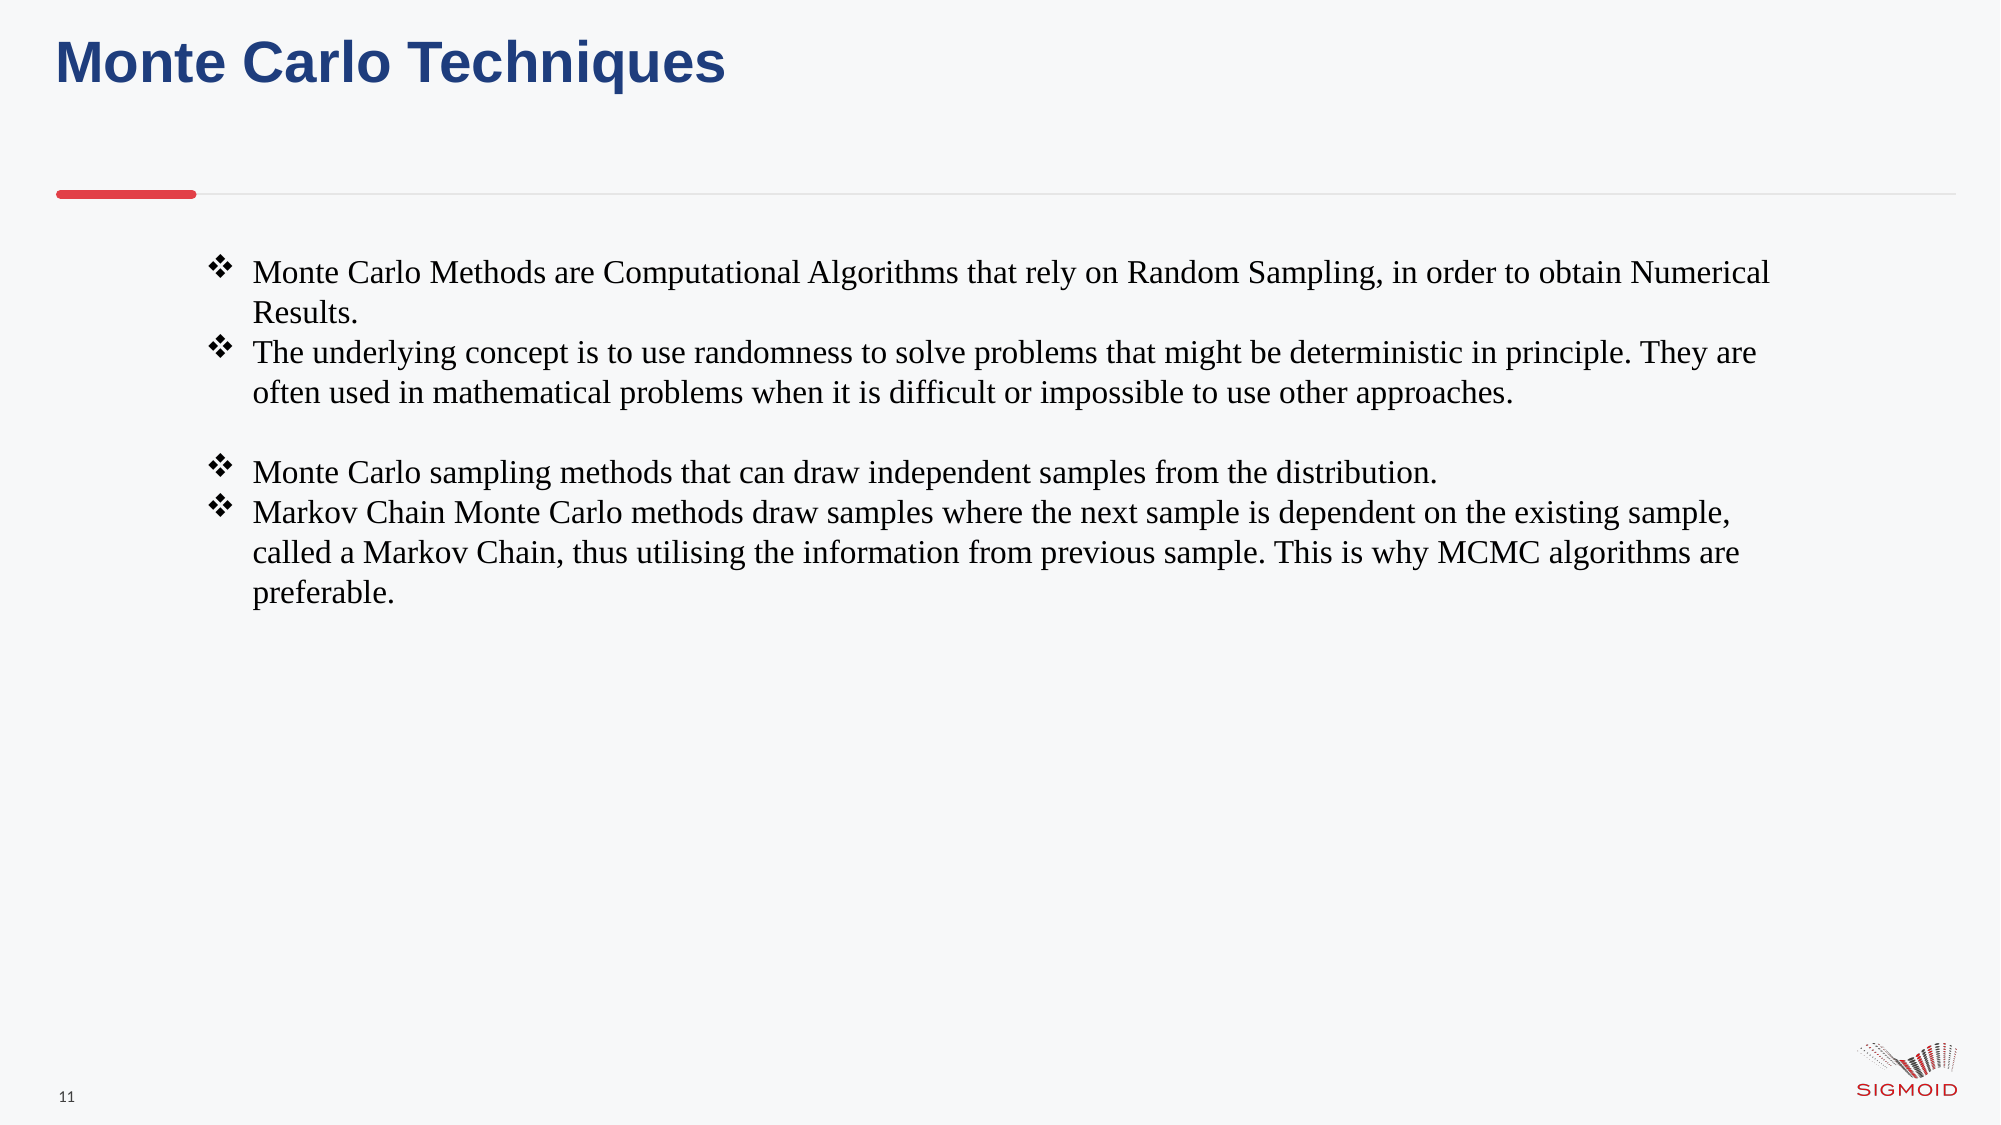

Monte Carlo Techniques
Monte Carlo Methods are Computational Algorithms that rely on Random Sampling, in order to obtain Numerical Results.
The underlying concept is to use randomness to solve problems that might be deterministic in principle. They are often used in mathematical problems when it is difficult or impossible to use other approaches.

Monte Carlo sampling methods that can draw independent samples from the distribution.
Markov Chain Monte Carlo methods draw samples where the next sample is dependent on the existing sample, called a Markov Chain, thus utilising the information from previous sample. This is why MCMC algorithms are preferable.